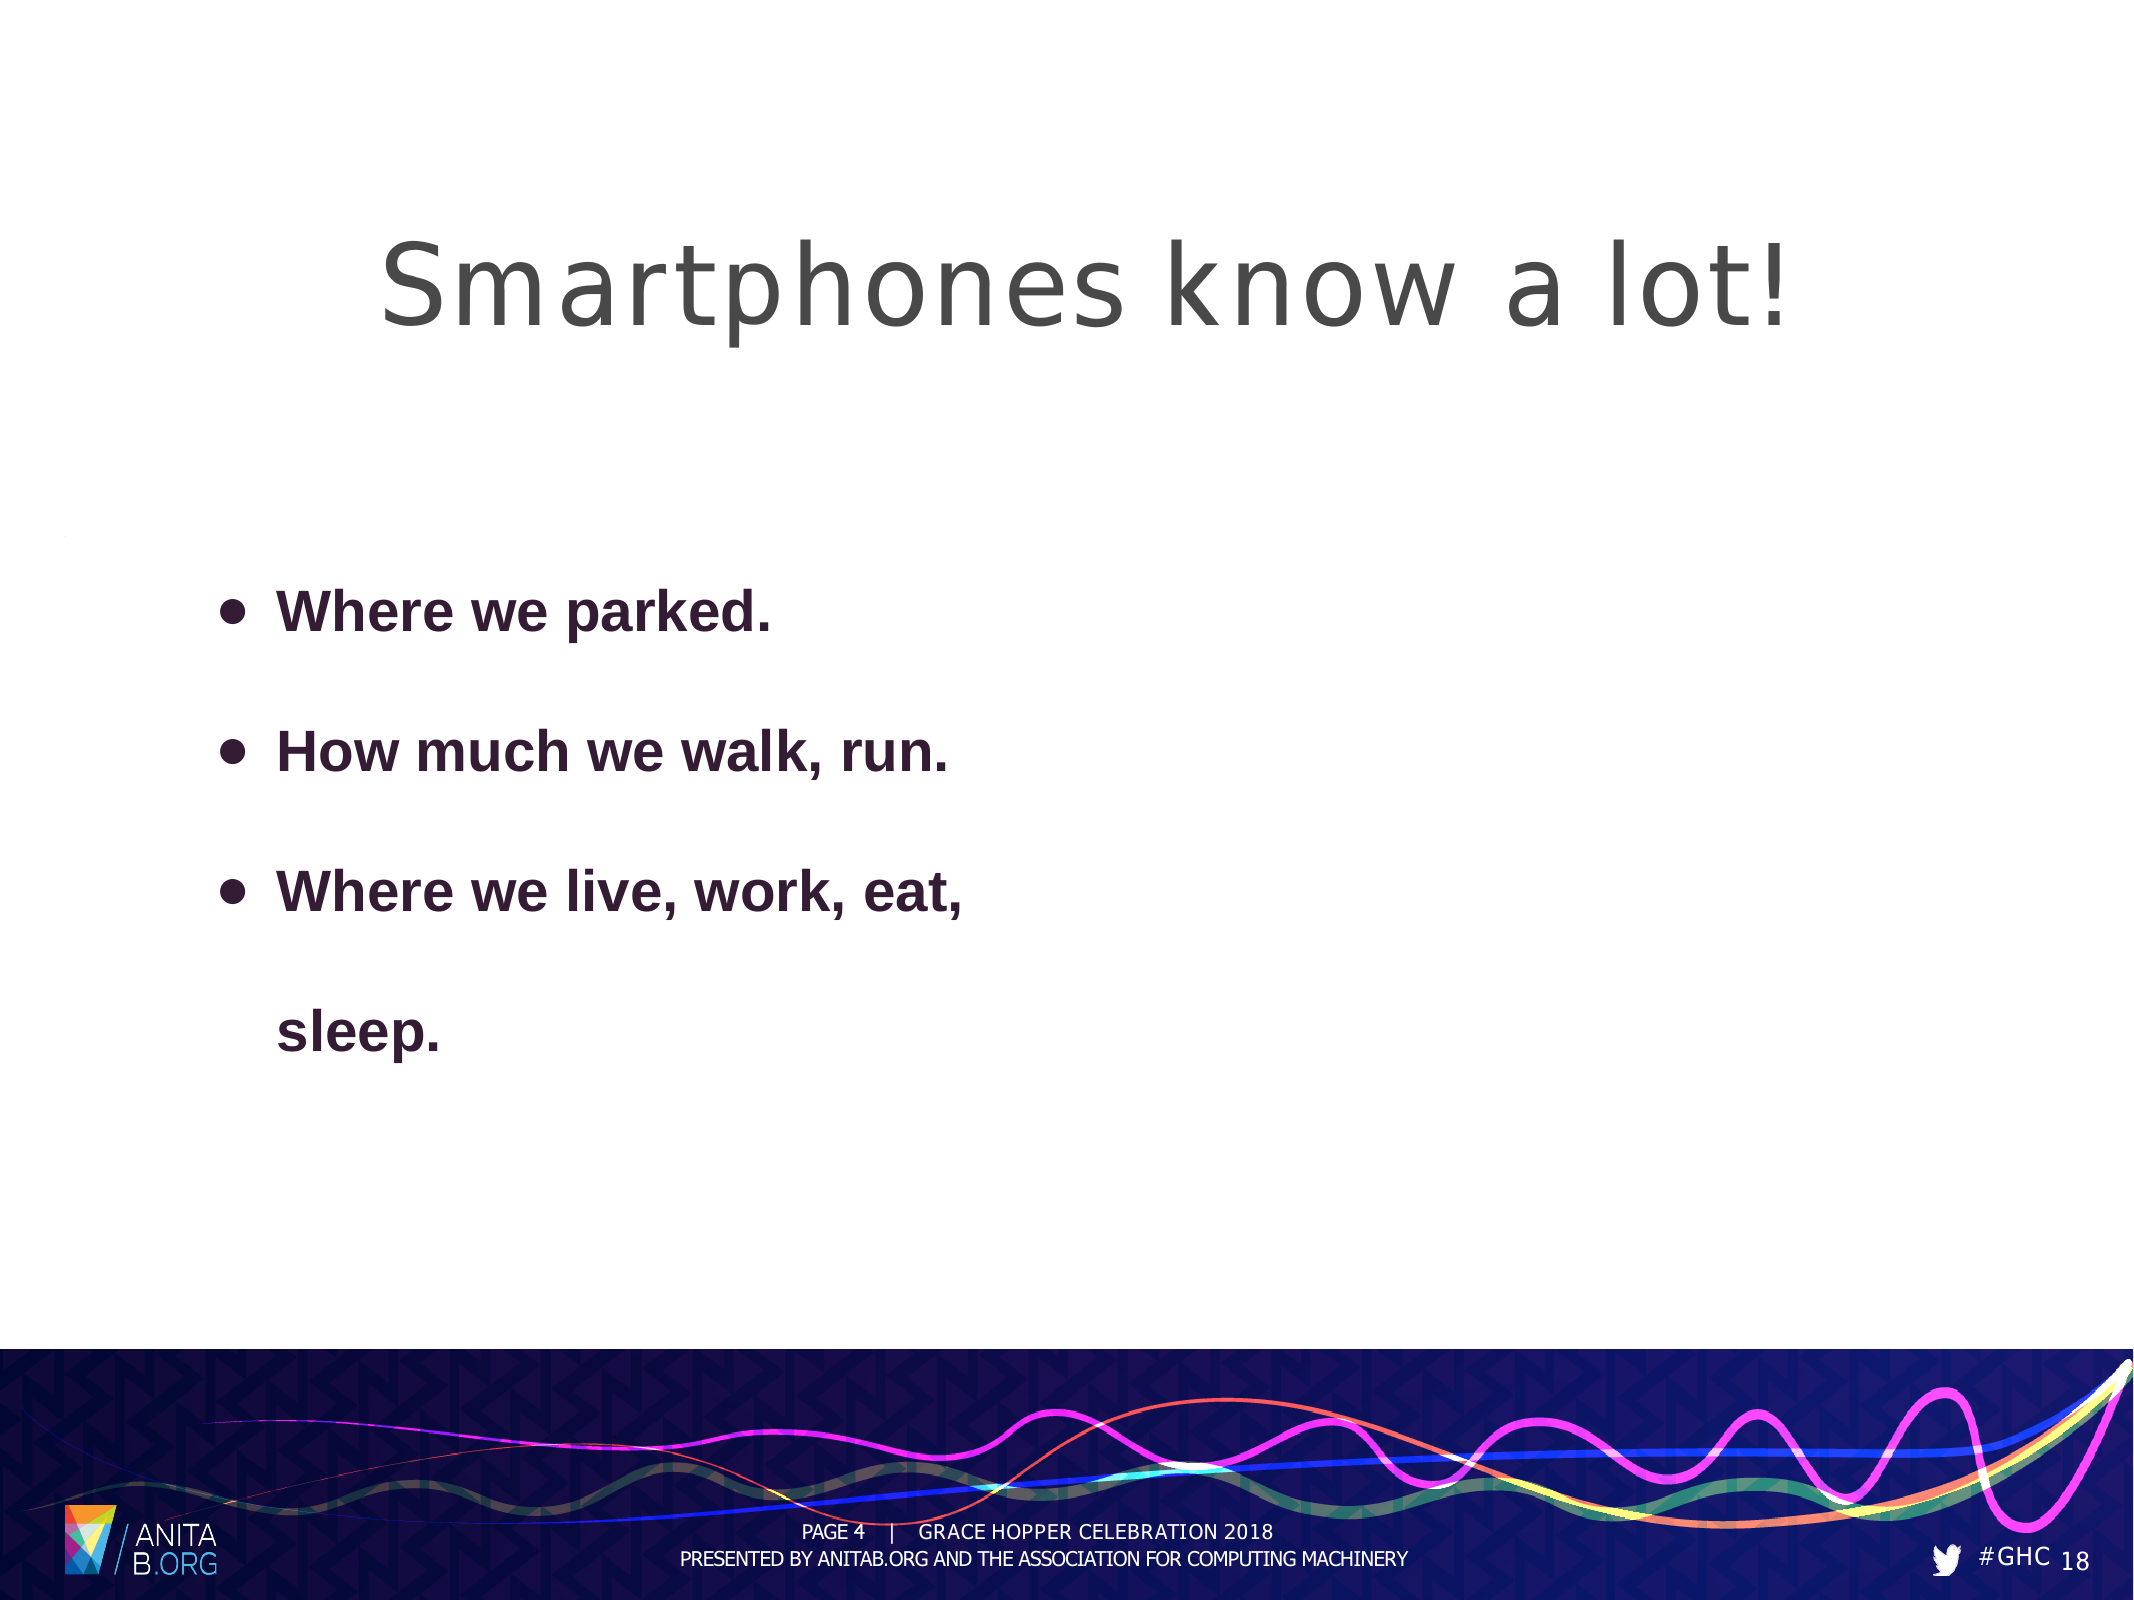

Smartphones know a lot!

Where we parked.
How much we walk, run.
Where we live, work, eat, sleep.

4